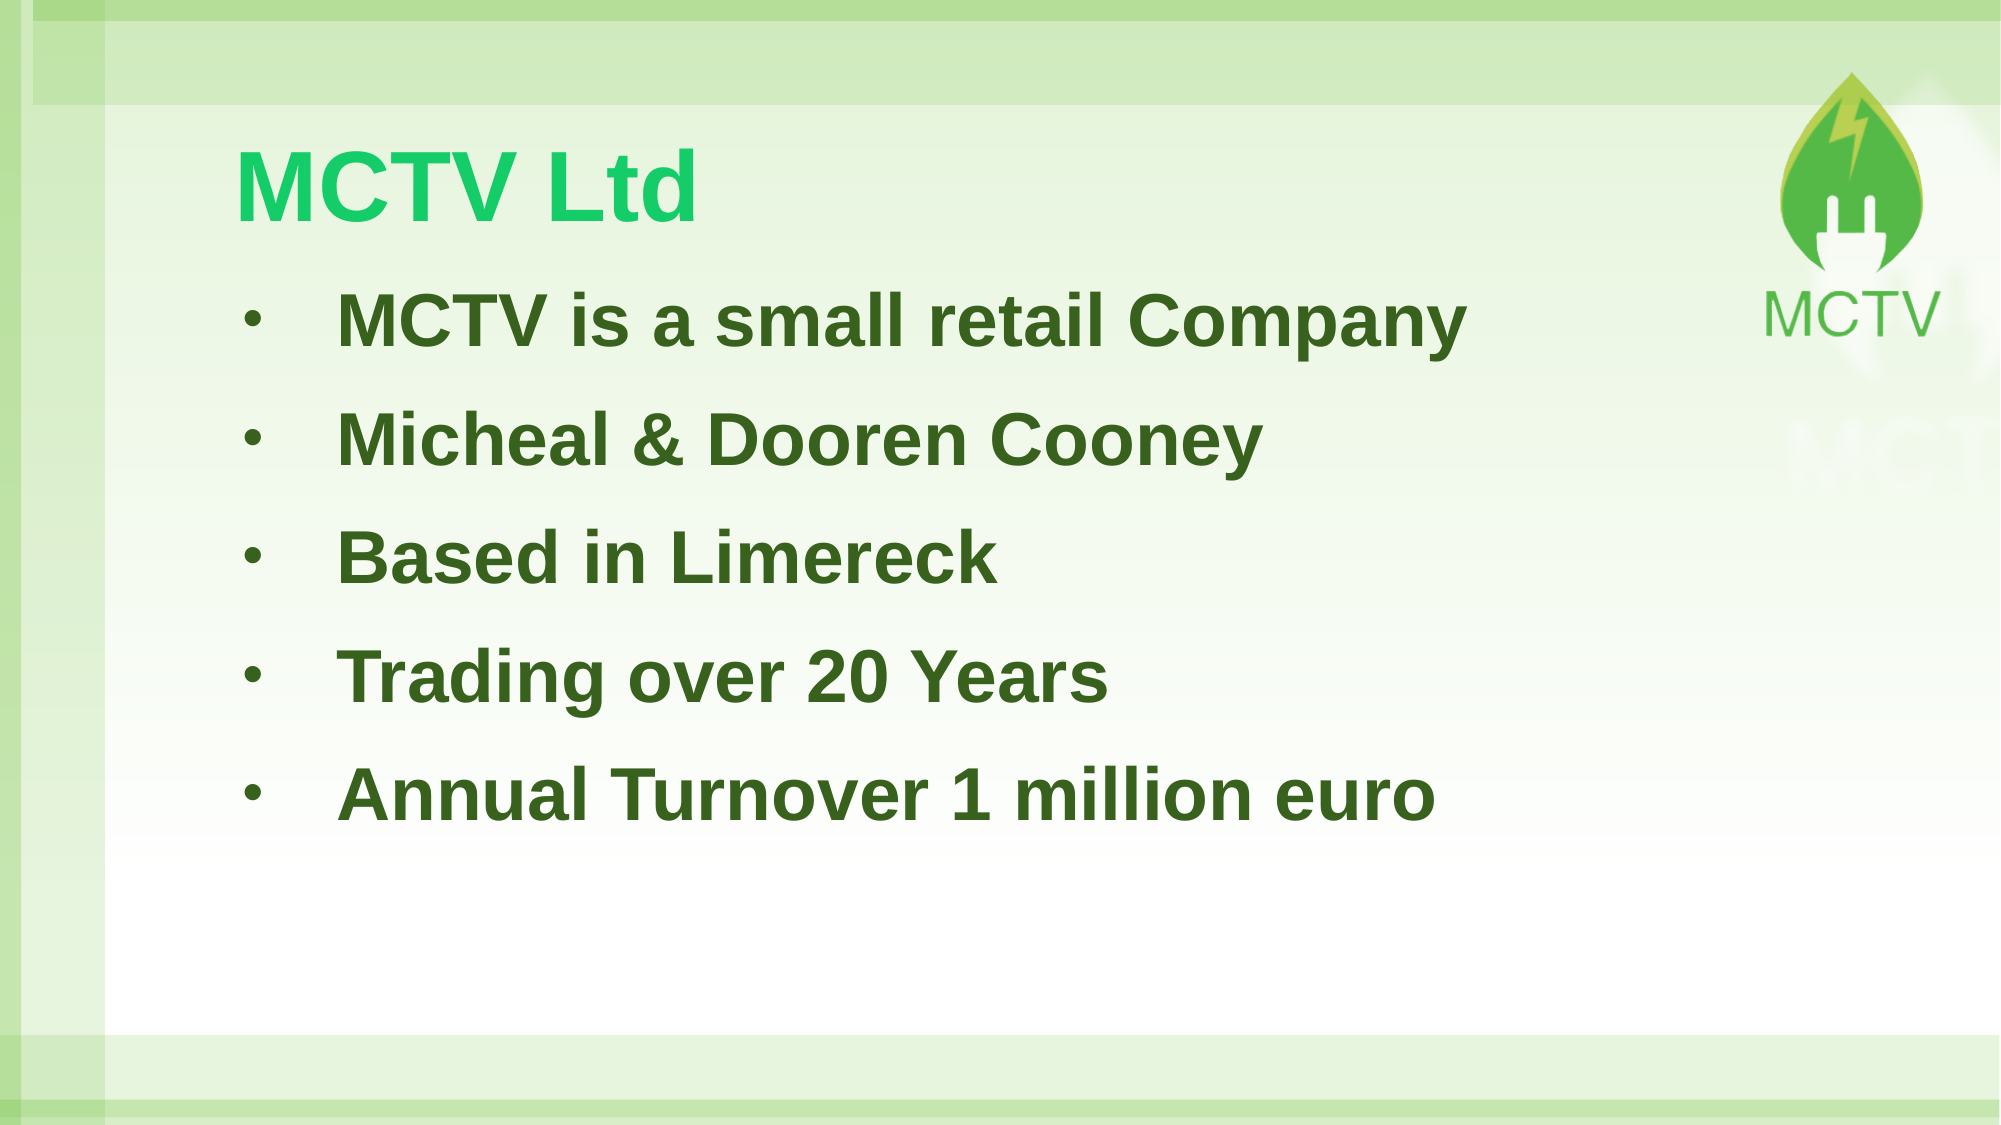

# MCTV Ltd
MCTV is a small retail Company
Micheal & Dooren Cooney
Based in Limereck
Trading over 20 Years
Annual Turnover 1 million euro